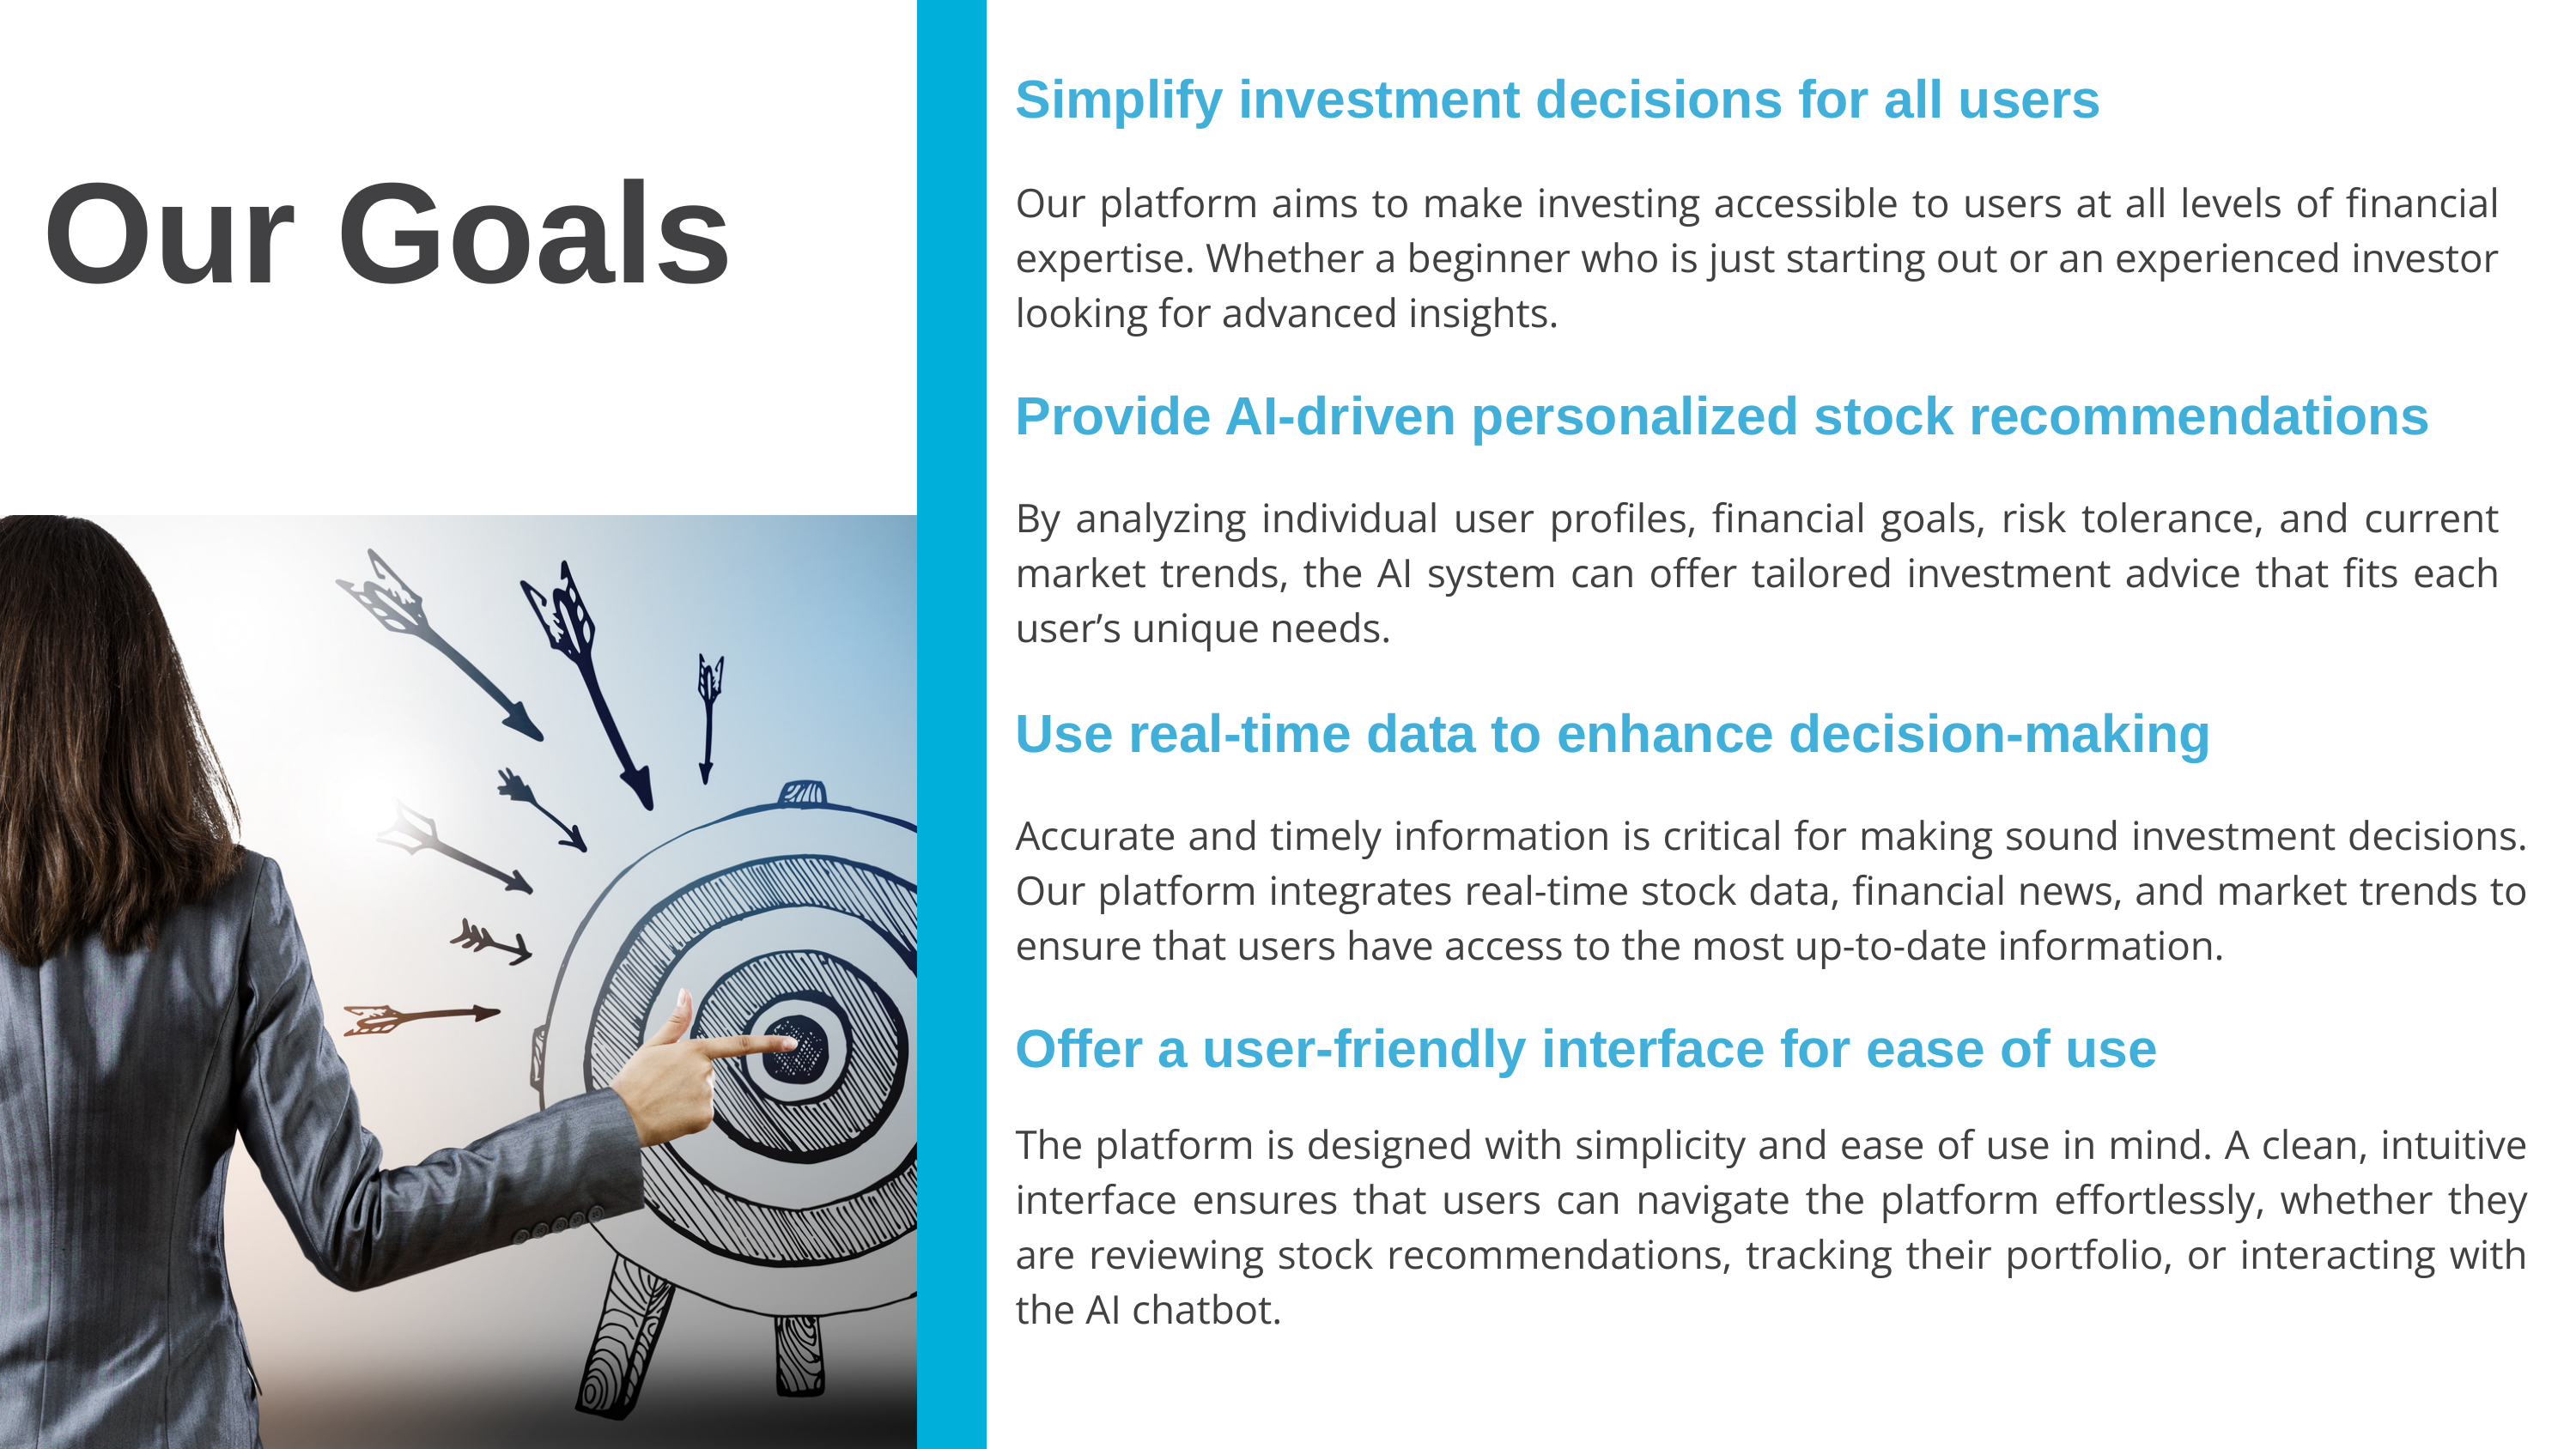

Simplify investment decisions for all users

Our Goals
Our platform aims to make investing accessible to users at all levels of financial expertise. Whether a beginner who is just starting out or an experienced investor looking for advanced insights.

Provide AI-driven personalized stock recommendations

By analyzing individual user profiles, financial goals, risk tolerance, and current market trends, the AI system can offer tailored investment advice that fits each user’s unique needs.

Use real-time data to enhance decision-making

Accurate and timely information is critical for making sound investment decisions. Our platform integrates real-time stock data, financial news, and market trends to ensure that users have access to the most up-to-date information.

Offer a user-friendly interface for ease of use

The platform is designed with simplicity and ease of use in mind. A clean, intuitive interface ensures that users can navigate the platform effortlessly, whether they are reviewing stock recommendations, tracking their portfolio, or interacting with the AI chatbot.